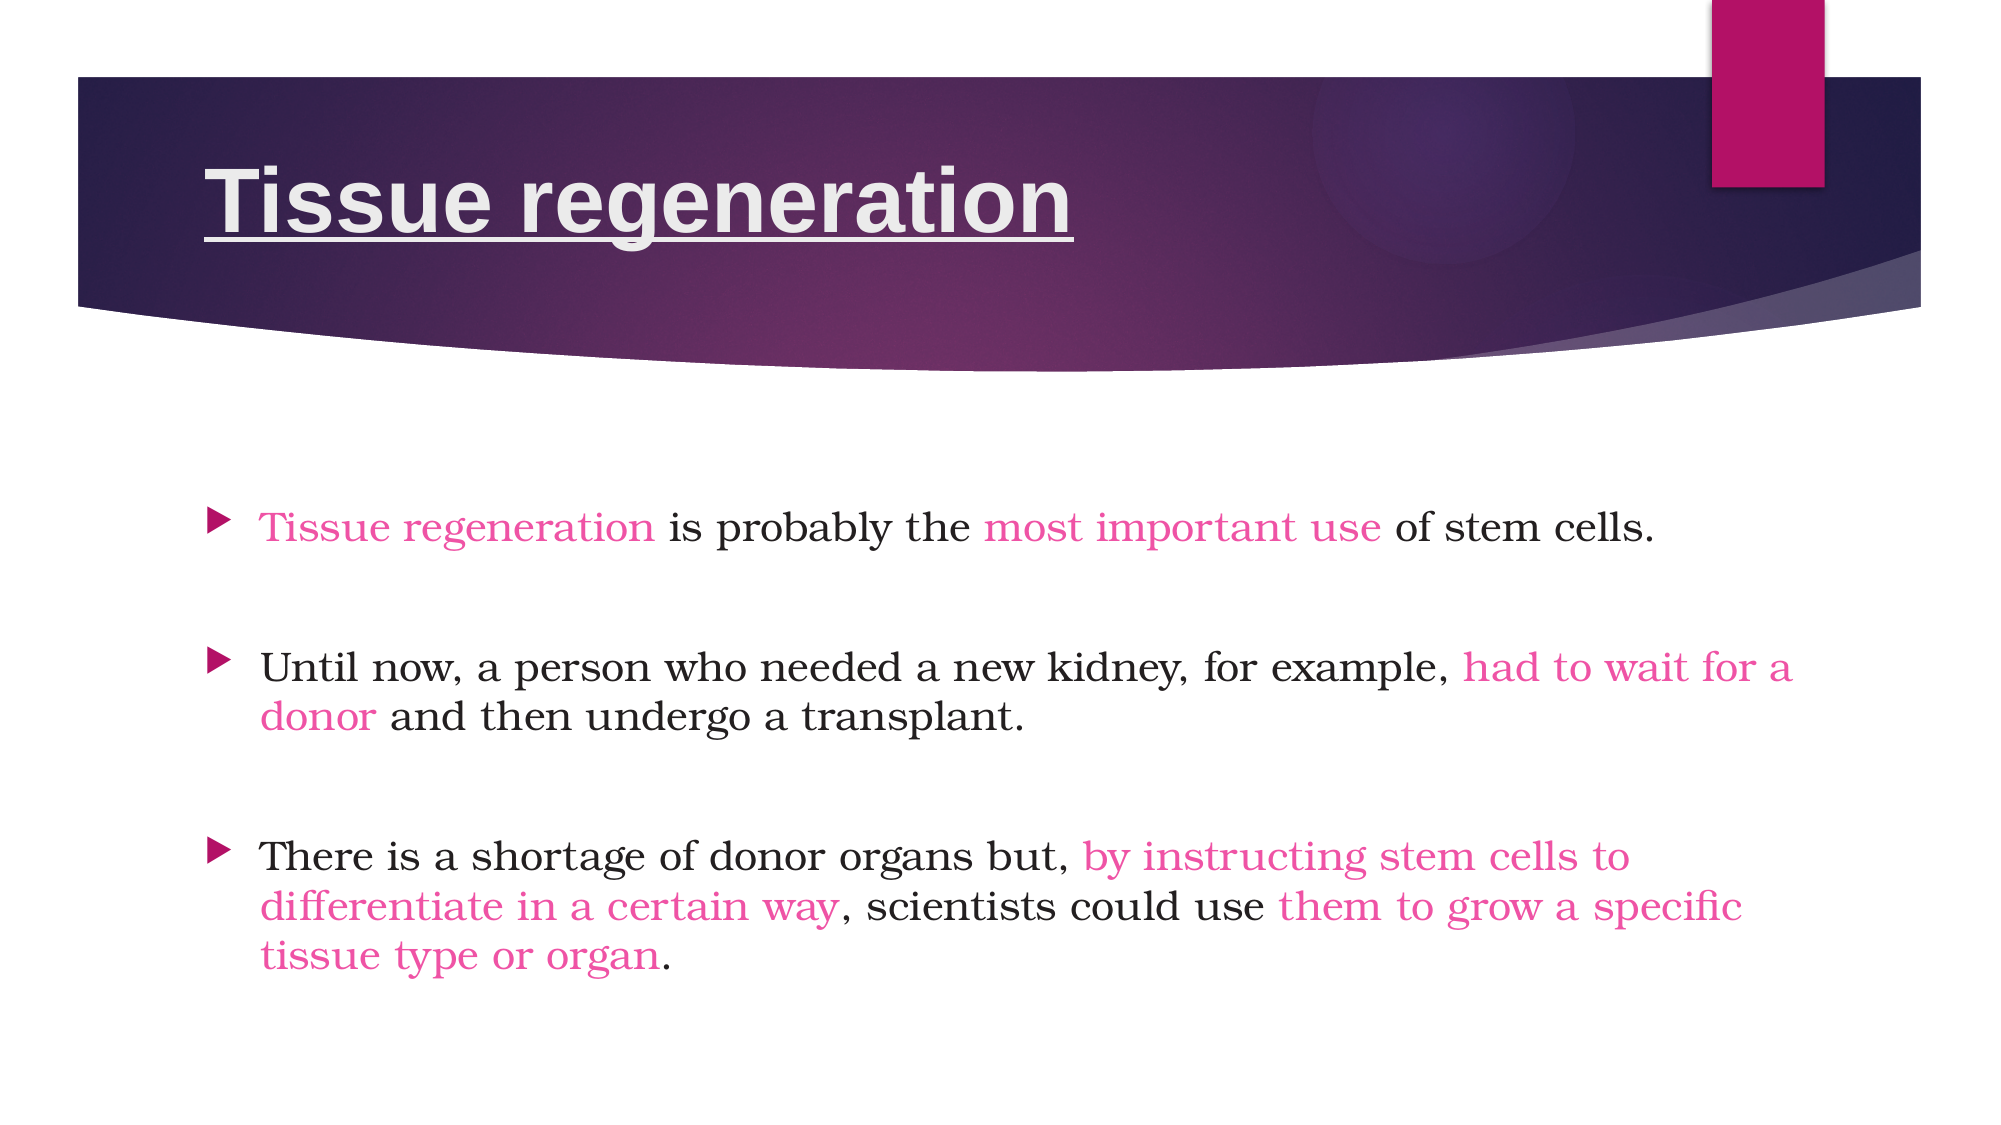

# Tissue regeneration

Tissue regeneration is probably the most important use of stem cells.

Until now, a person who needed a new kidney, for example, had to wait for a donor and then undergo a transplant.

There is a shortage of donor organs but, by instructing stem cells to differentiate in a certain way, scientists could use them to grow a specific tissue type or organ.